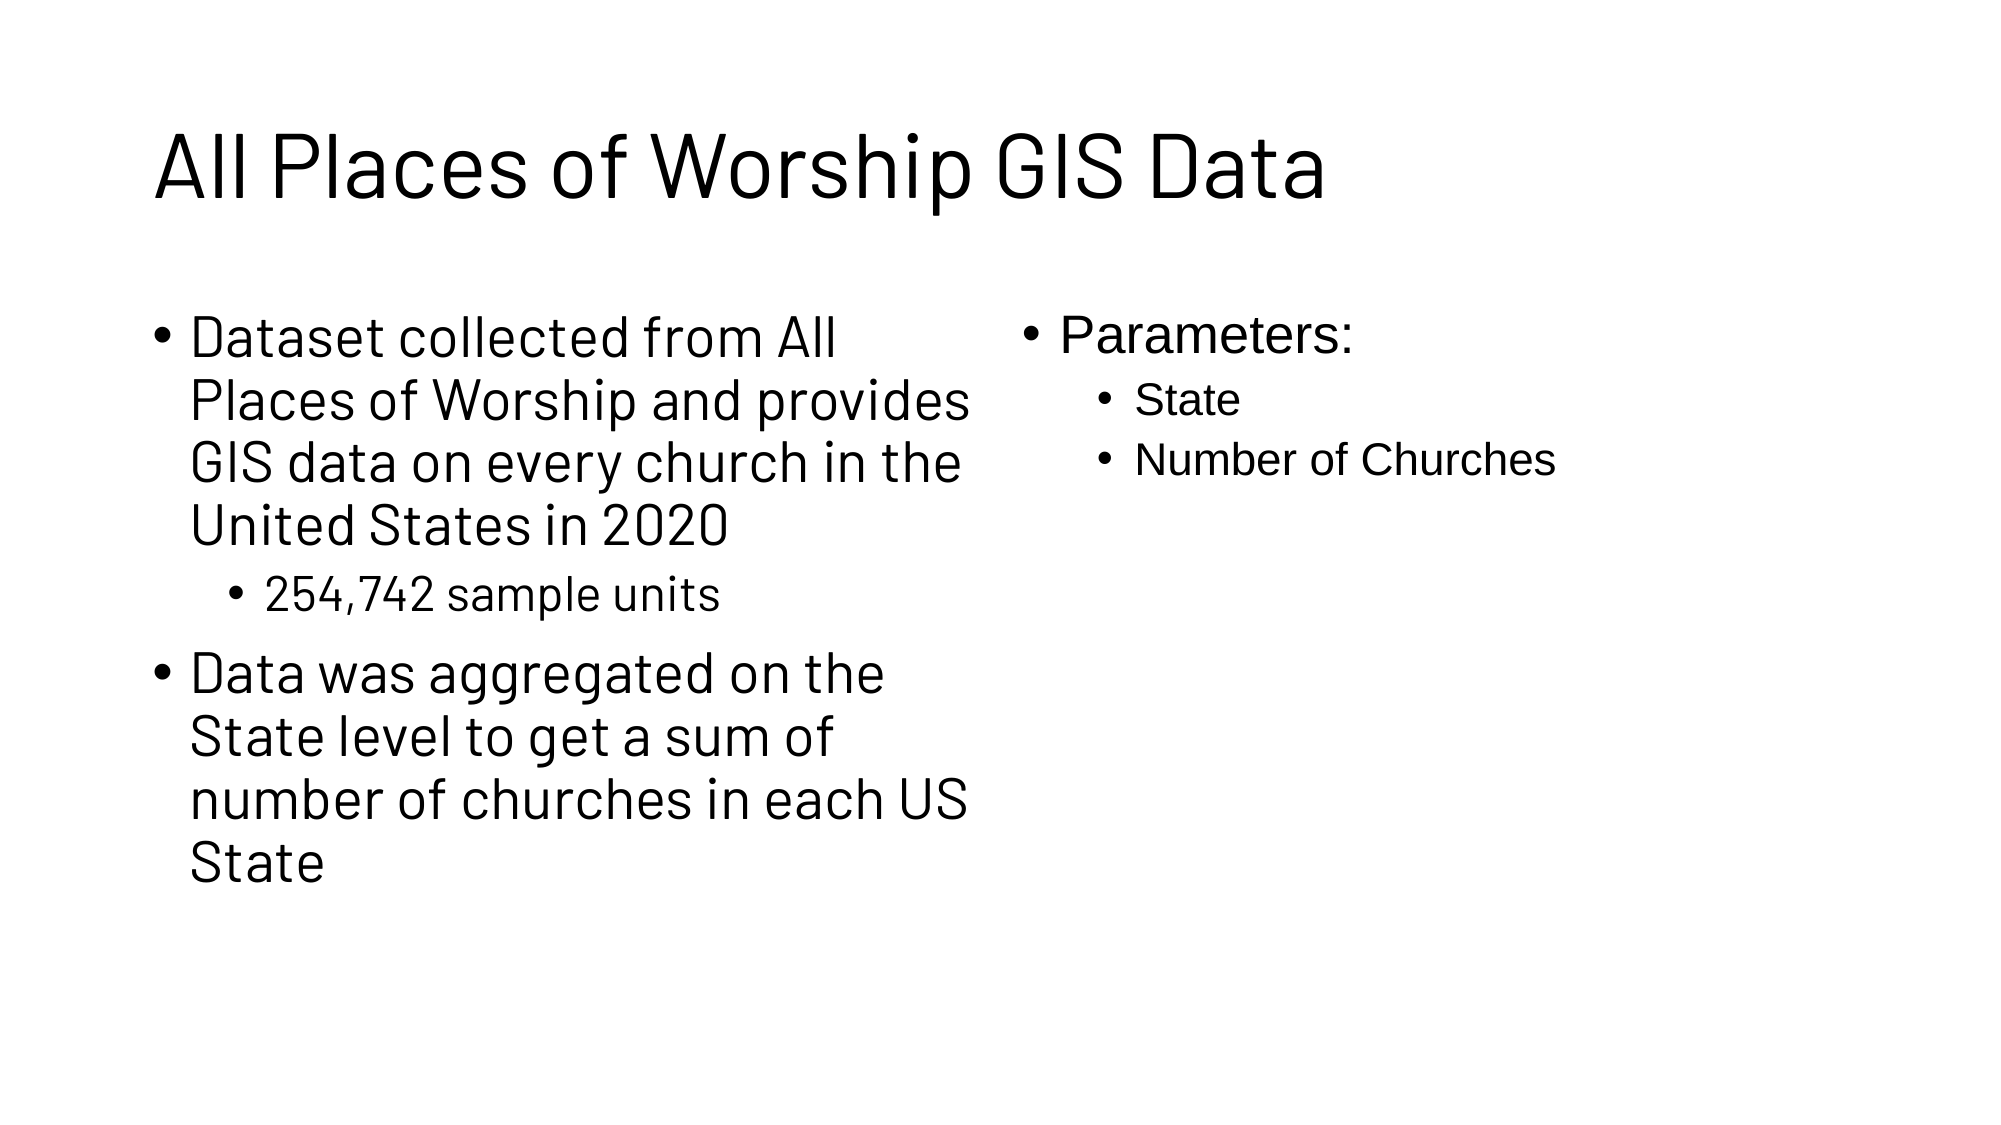

# All Places of Worship GIS Data
Dataset collected from All Places of Worship and provides GIS data on every church in the United States in 2020
254,742 sample units
Data was aggregated on the State level to get a sum of number of churches in each US State

Parameters:
State
Number of Churches